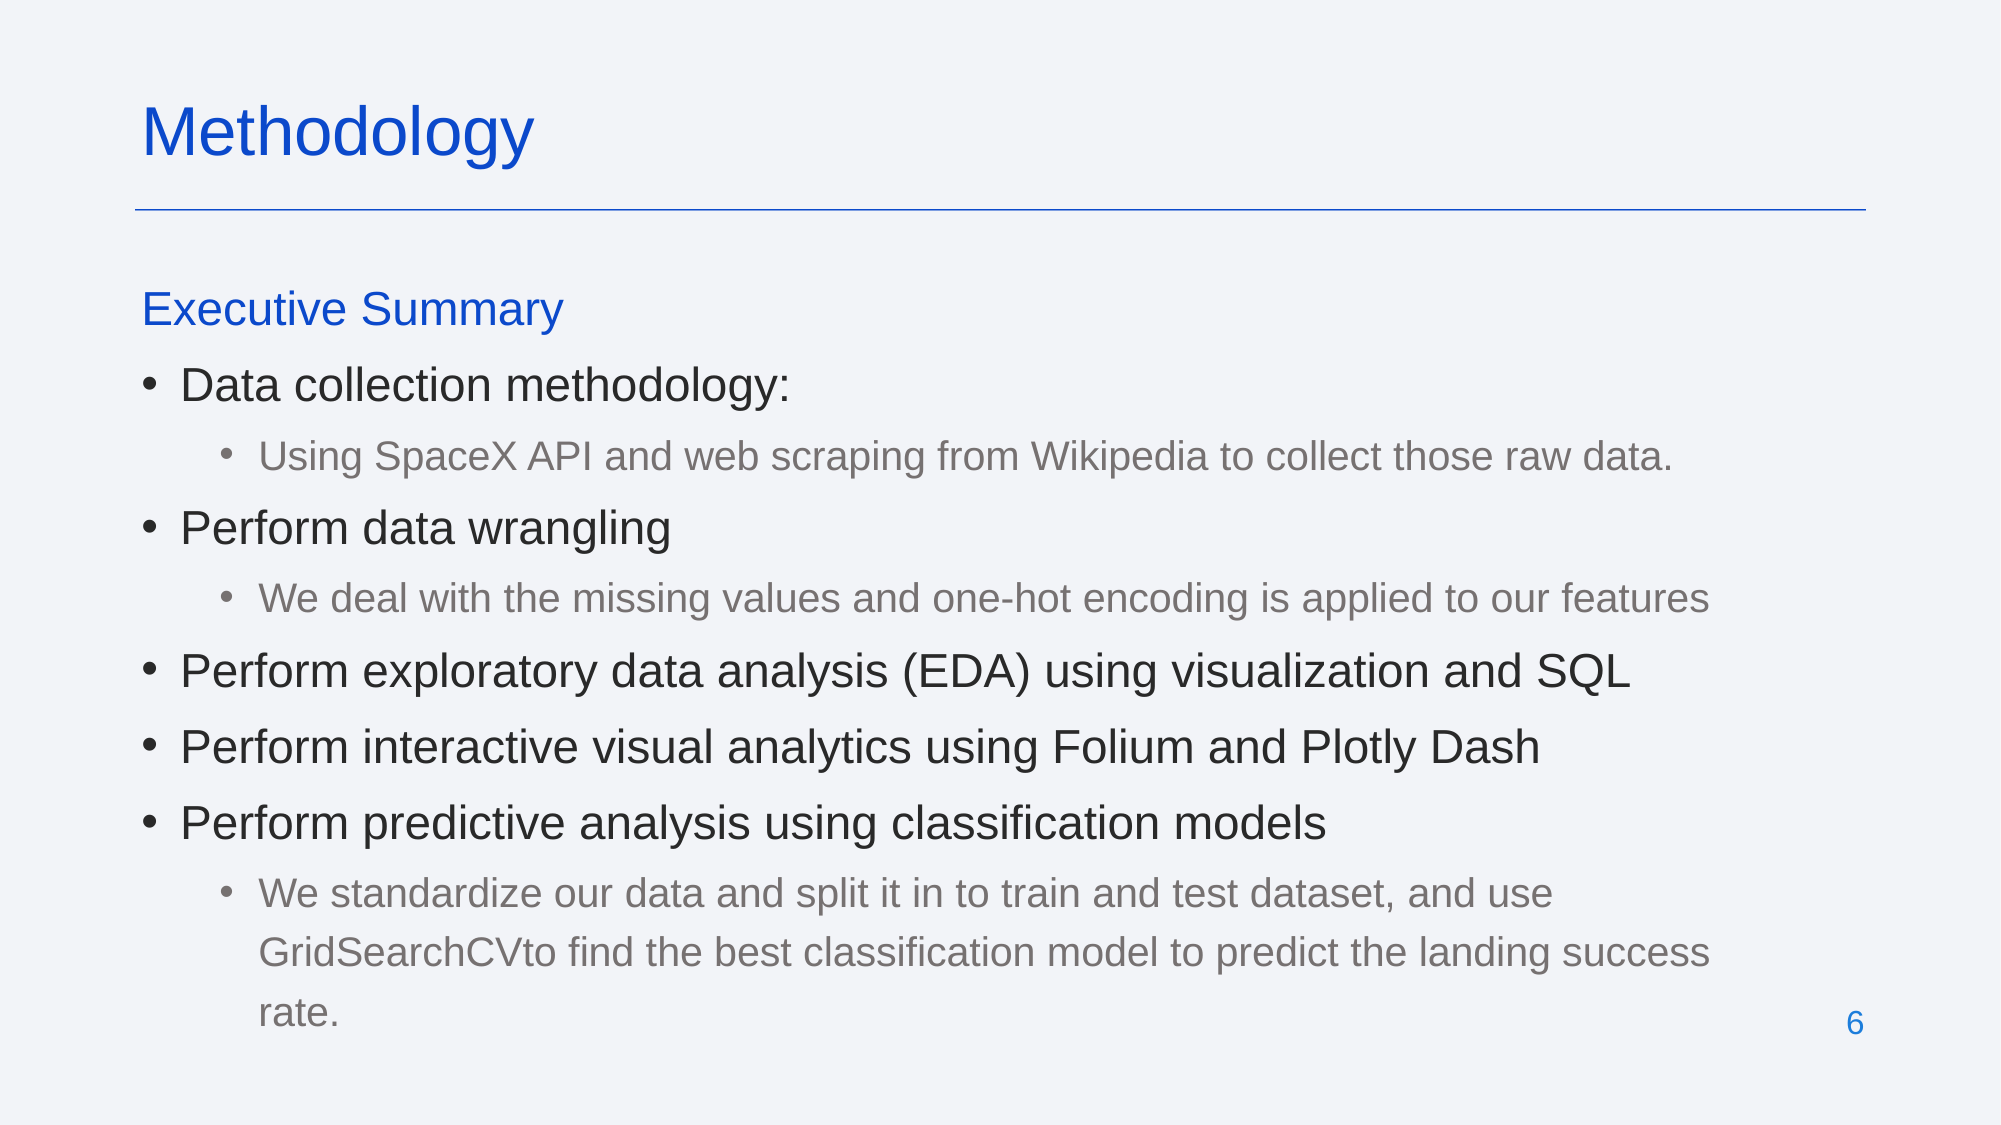

Methodology
Executive Summary
Data collection methodology:
Using SpaceX API and web scraping from Wikipedia to collect those raw data.
Perform data wrangling
We deal with the missing values and one-hot encoding is applied to our features
Perform exploratory data analysis (EDA) using visualization and SQL
Perform interactive visual analytics using Folium and Plotly Dash
Perform predictive analysis using classification models
We standardize our data and split it in to train and test dataset, and use GridSearchCVto find the best classification model to predict the landing success rate.

6